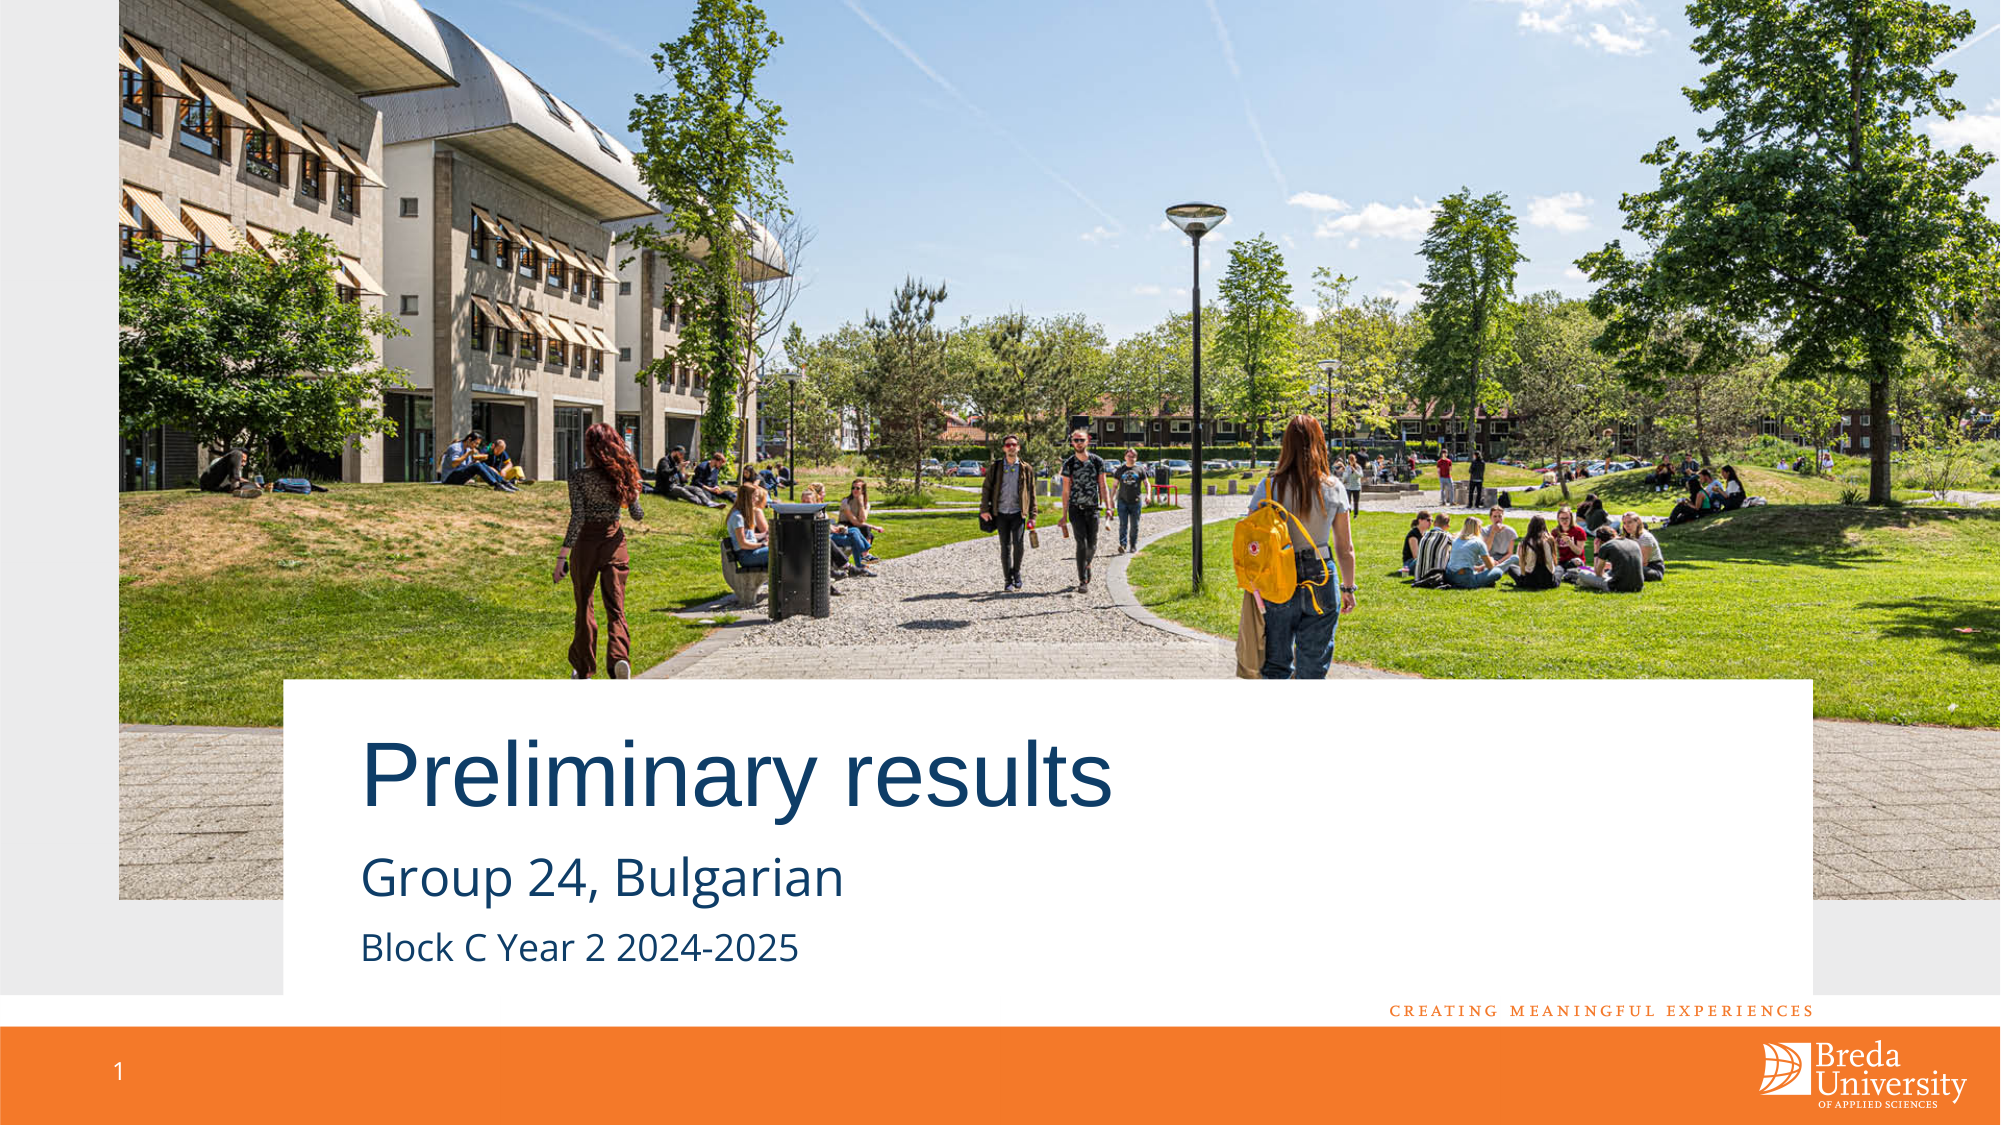

# Preliminary results
Group 24, Bulgarian
Block C Year 2 2024-2025
1